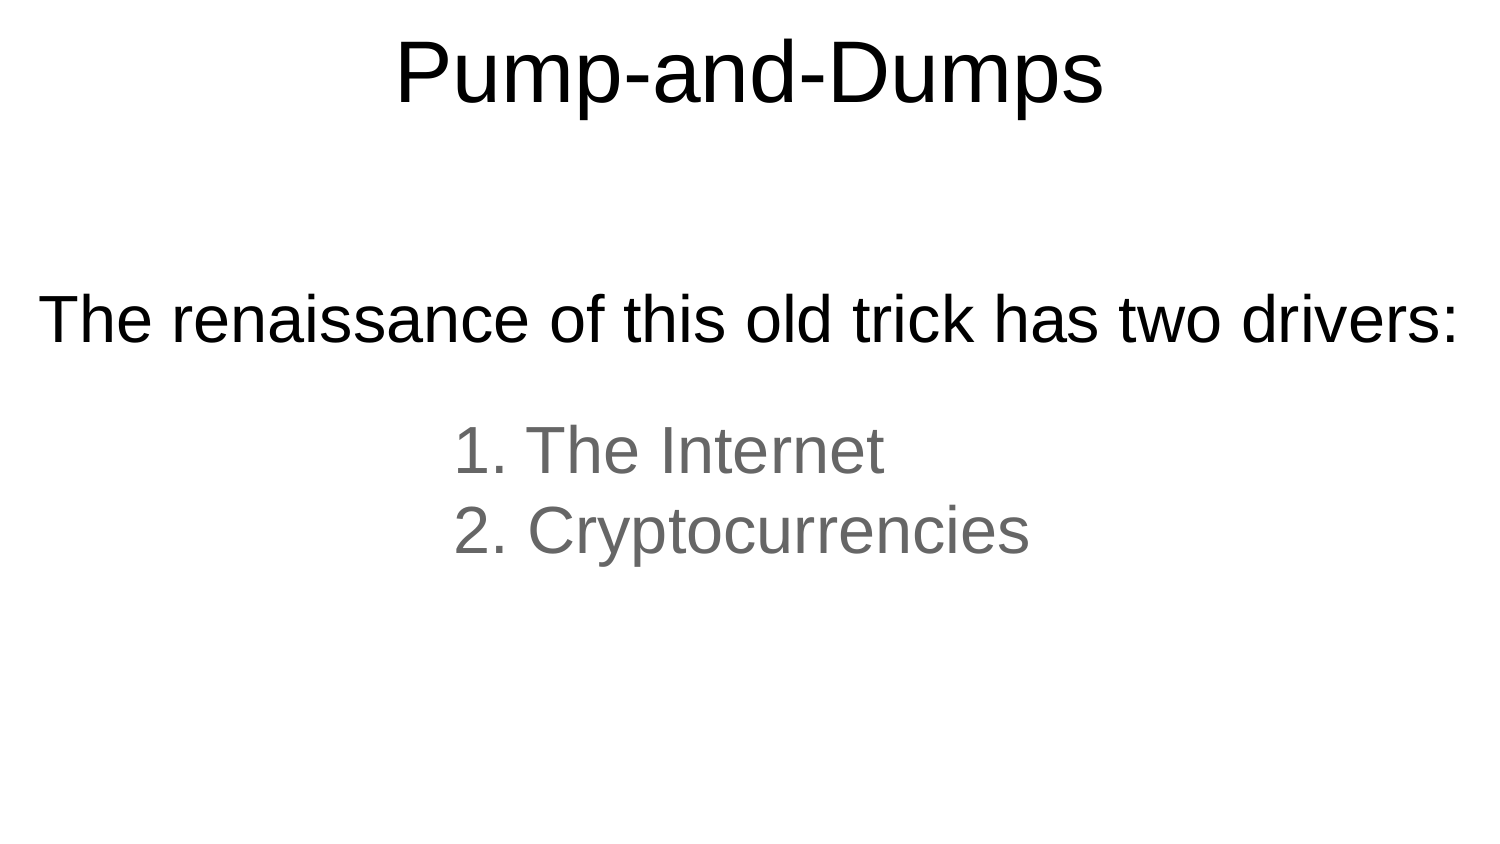

# Pump-and-Dumps

The renaissance of this old trick has two drivers:
1. The Internet
2. Cryptocurrencies